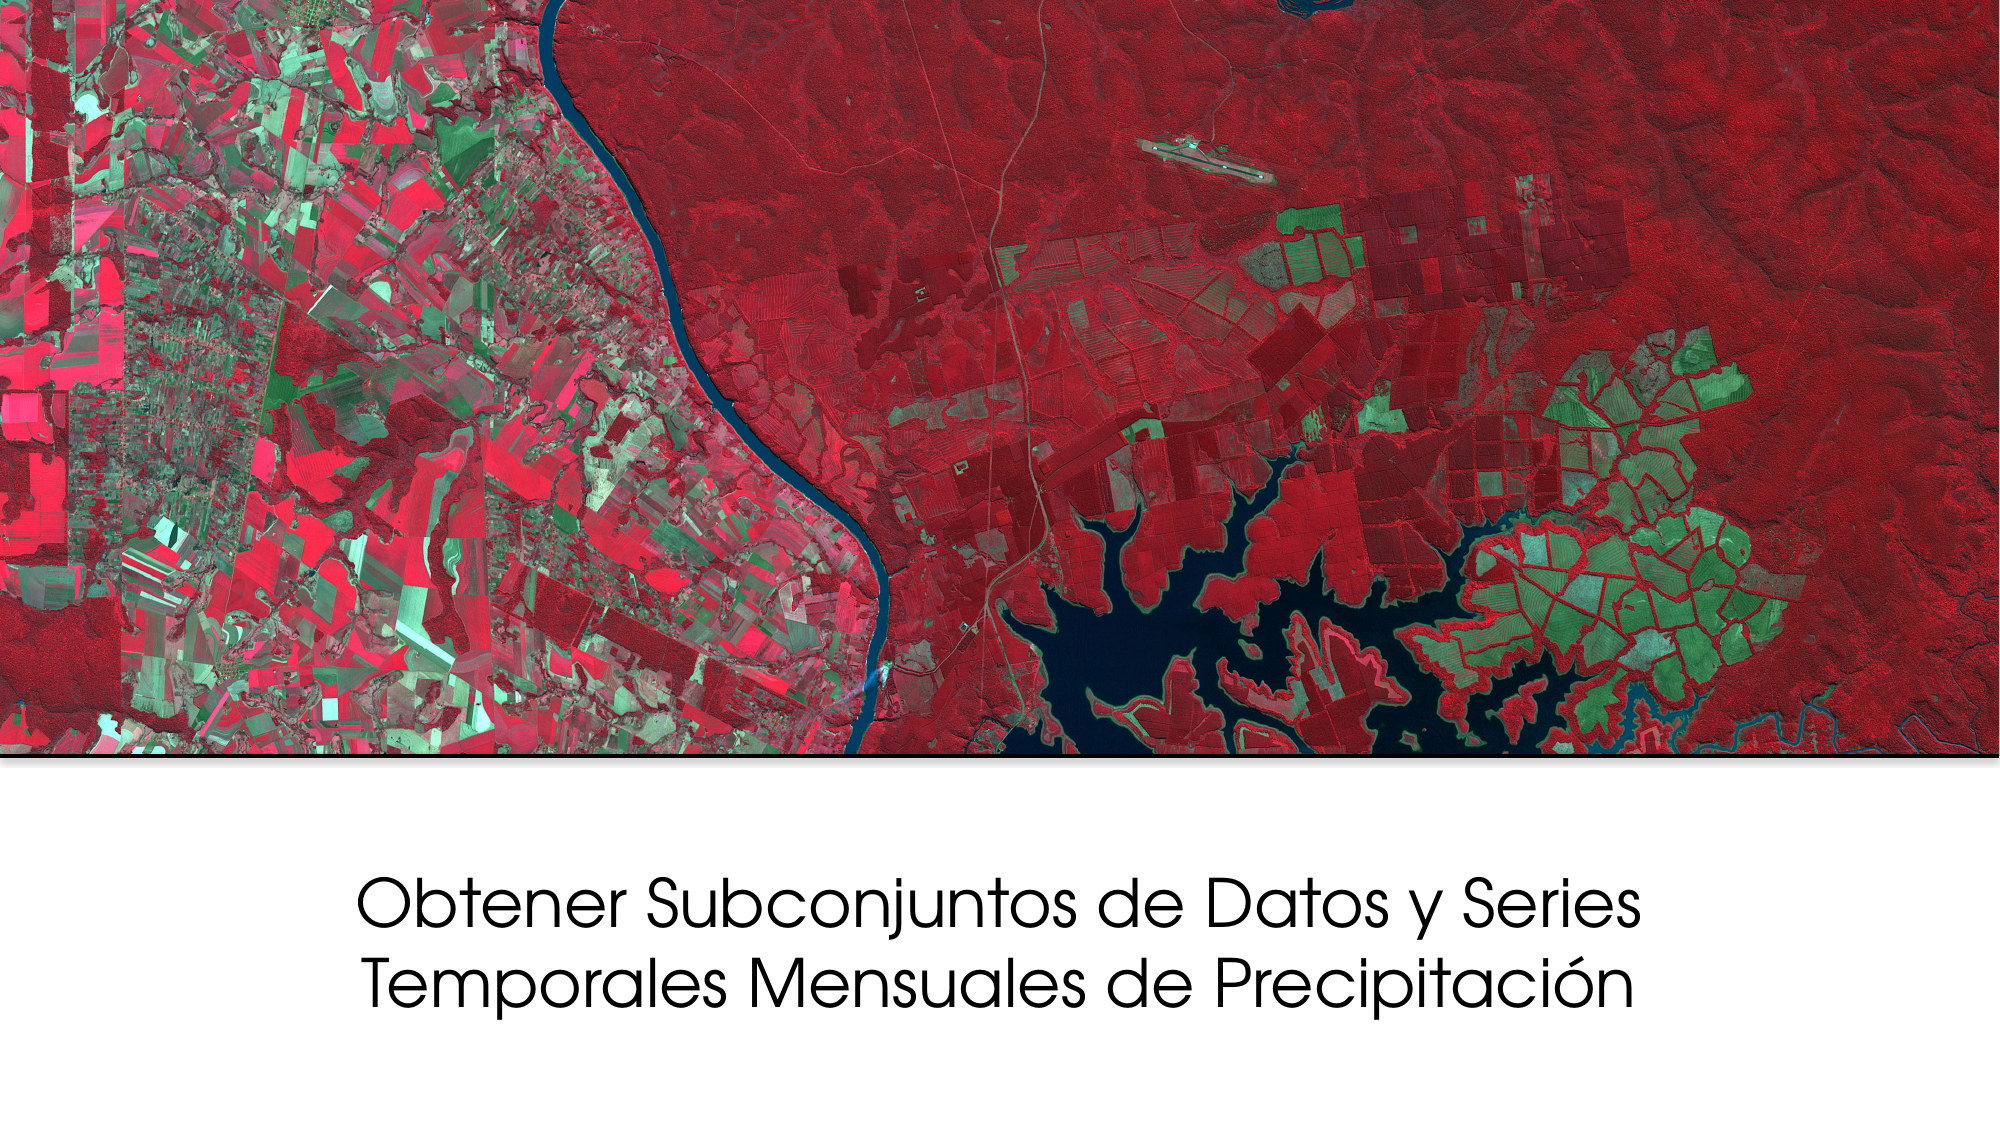

# Obtener Subconjuntos de Datos y Series Temporales Mensuales de Precipitación